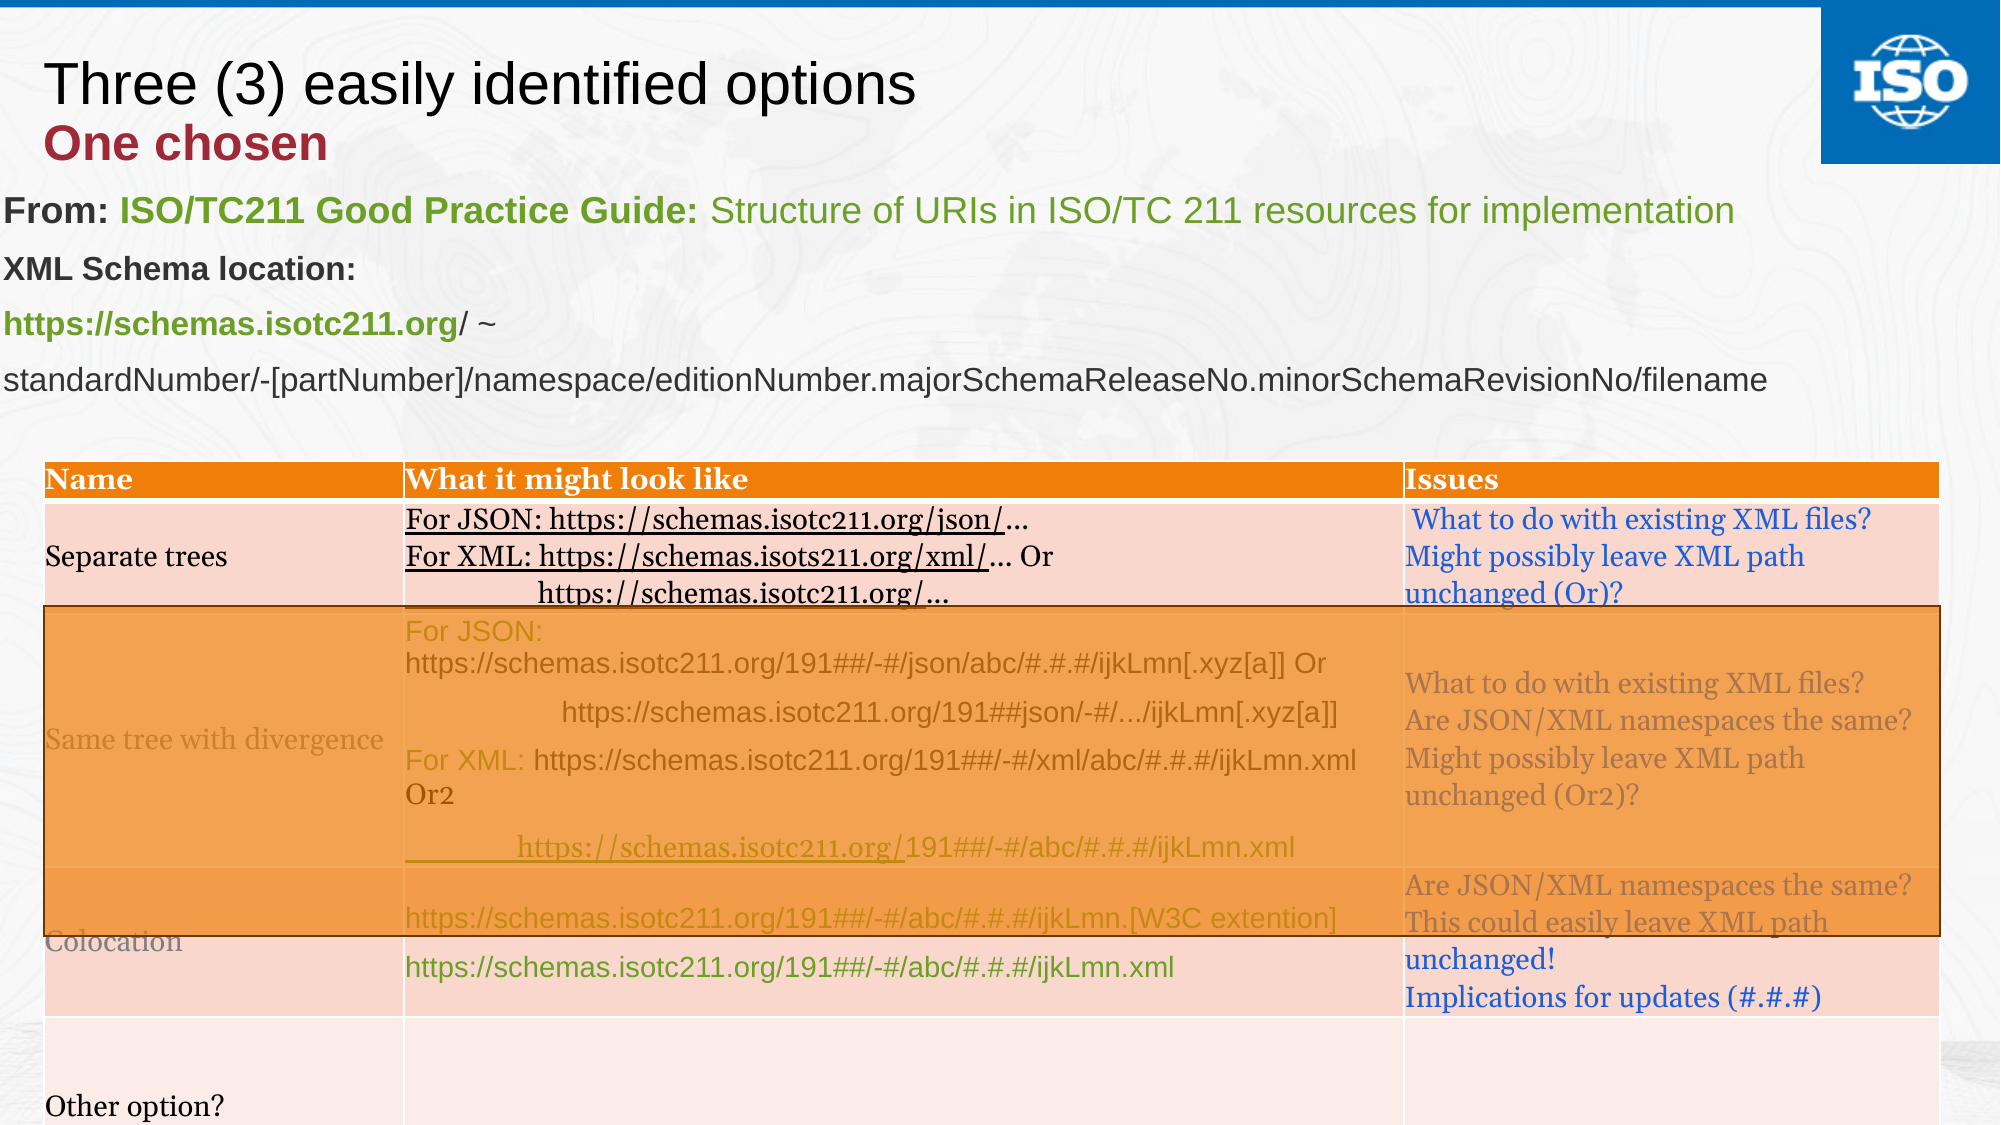

# Three (3) easily identified options One chosen
From: ISO/TC211 Good Practice Guide: Structure of URIs in ISO/TC 211 resources for implementation
XML Schema location:
https://schemas.isotc211.org/ ~
standardNumber/-[partNumber]/namespace/editionNumber.majorSchemaReleaseNo.minorSchemaRevisionNo/filename
| Name | What it might look like | Issues |
| --- | --- | --- |
| Separate trees | For JSON: https://schemas.isotc211.org/json/... For XML: https://schemas.isots211.org/xml/... Or https://schemas.isotc211.org/... | What to do with existing XML files? Might possibly leave XML path unchanged (Or)? |
| Same tree with divergence | For JSON: https://schemas.isotc211.org/191##/-#/json/abc/#.#.#/ijkLmn[.xyz[a]] Or https://schemas.isotc211.org/191##json/-#/.../ijkLmn[.xyz[a]] For XML: https://schemas.isotc211.org/191##/-#/xml/abc/#.#.#/ijkLmn.xml Or2 https://schemas.isotc211.org/191##/-#/abc/#.#.#/ijkLmn.xml | What to do with existing XML files? Are JSON/XML namespaces the same? Might possibly leave XML path unchanged (Or2)? |
| Colocation | https://schemas.isotc211.org/191##/-#/abc/#.#.#/ijkLmn.[W3C extention] https://schemas.isotc211.org/191##/-#/abc/#.#.#/ijkLmn.xml | Are JSON/XML namespaces the same? This could easily leave XML path unchanged! Implications for updates (#.#.#) |
| Other option? |  |  |

2025/05/12
Standardization in the field of digital geographic information.
12